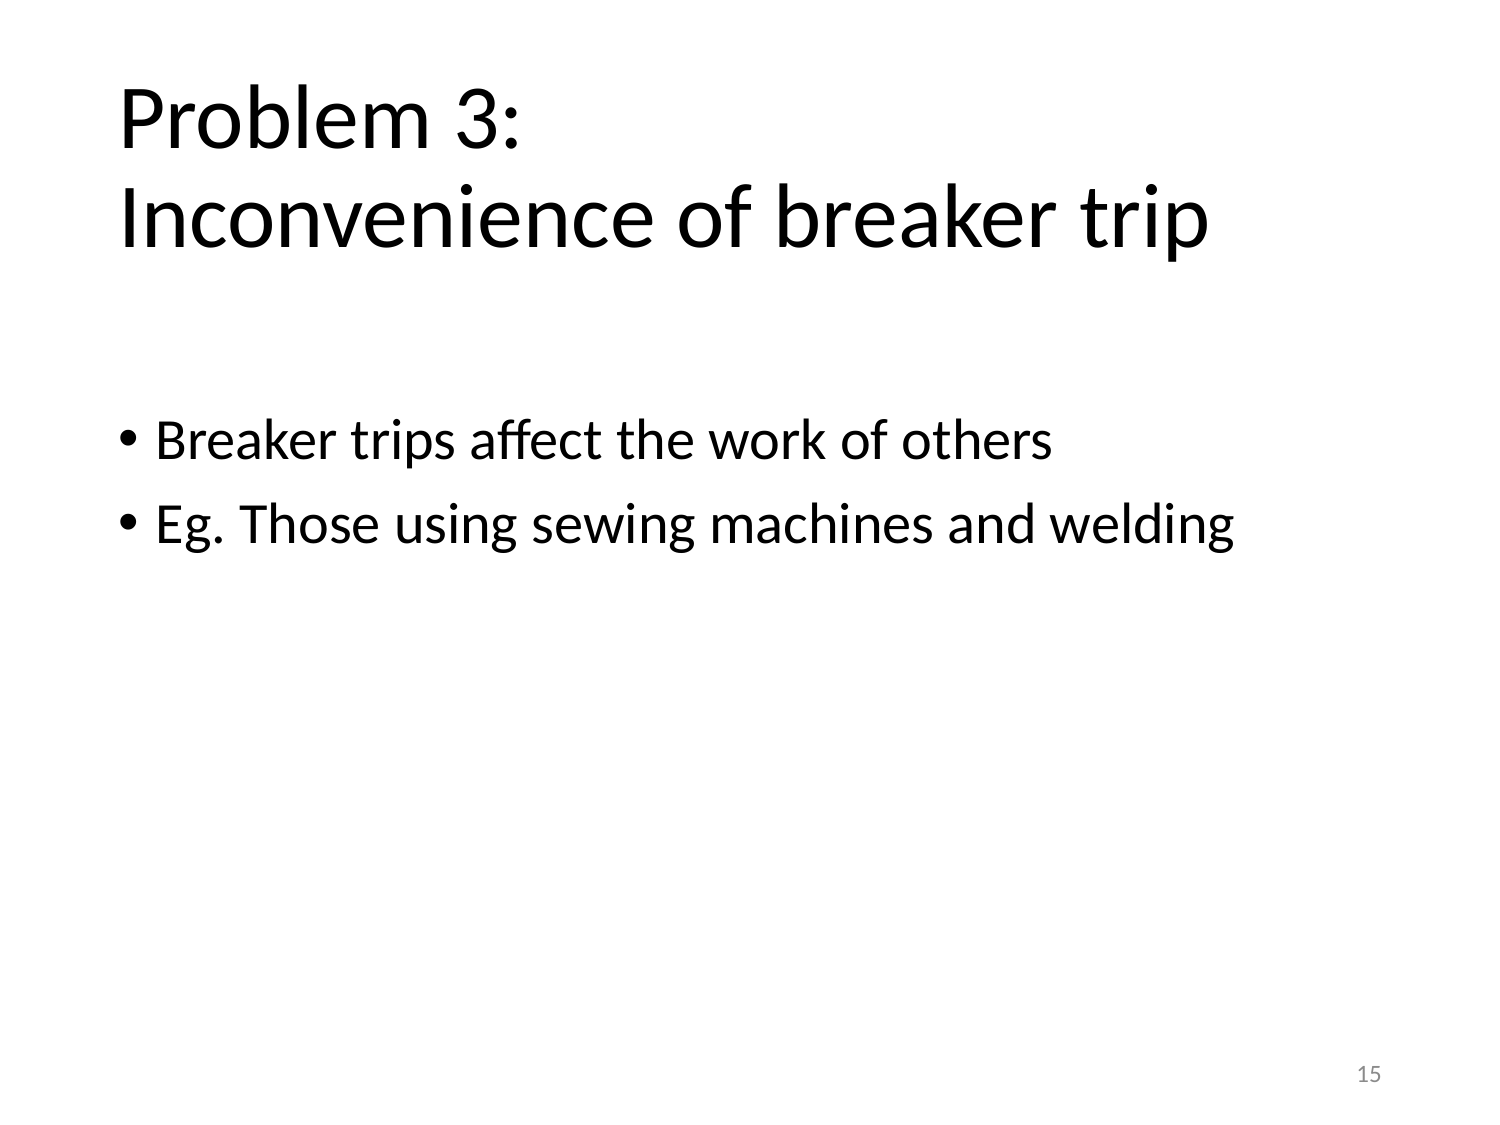

# Problem 3: Inconvenience of breaker trip
Breaker trips affect the work of others
Eg. Those using sewing machines and welding
15